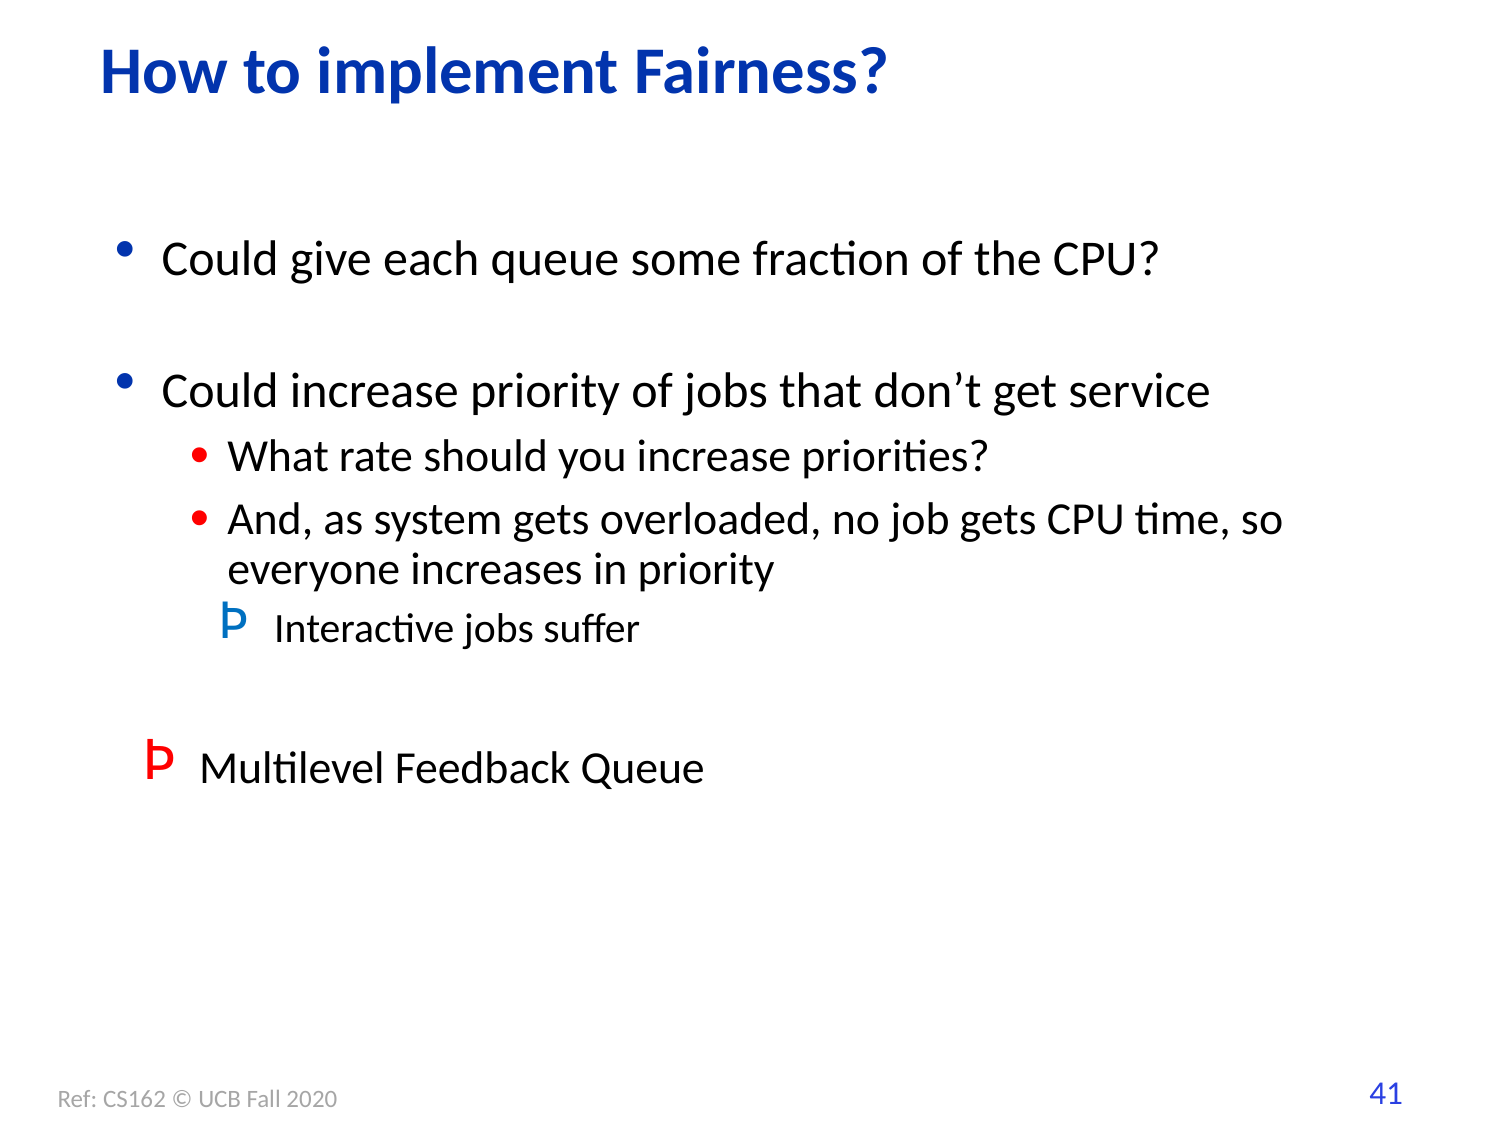

# How to implement Fairness?

Could give each queue some fraction of the CPU?

Could increase priority of jobs that don’t get service
What rate should you increase priorities?
And, as system gets overloaded, no job gets CPU time, so everyone increases in priority
Interactive jobs suffer

Multilevel Feedback Queue
Ref: CS162 © UCB Fall 2020